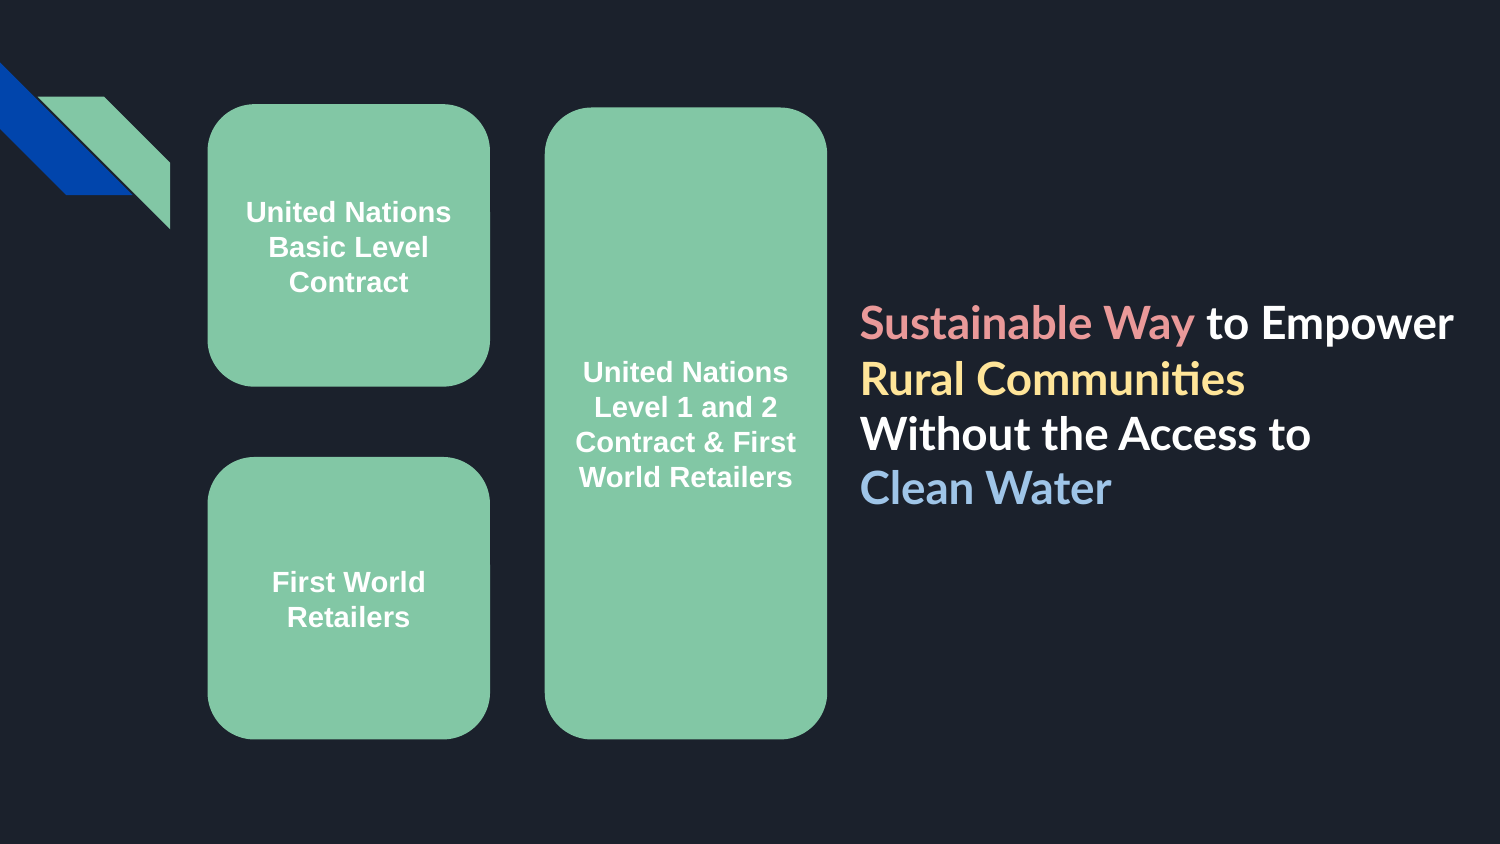

United Nations Basic Level Contract
United Nations Level 1 and 2 Contract & First World Retailers
Sustainable Way to Empower Rural Communities
Without the Access to
Clean Water
First World Retailers